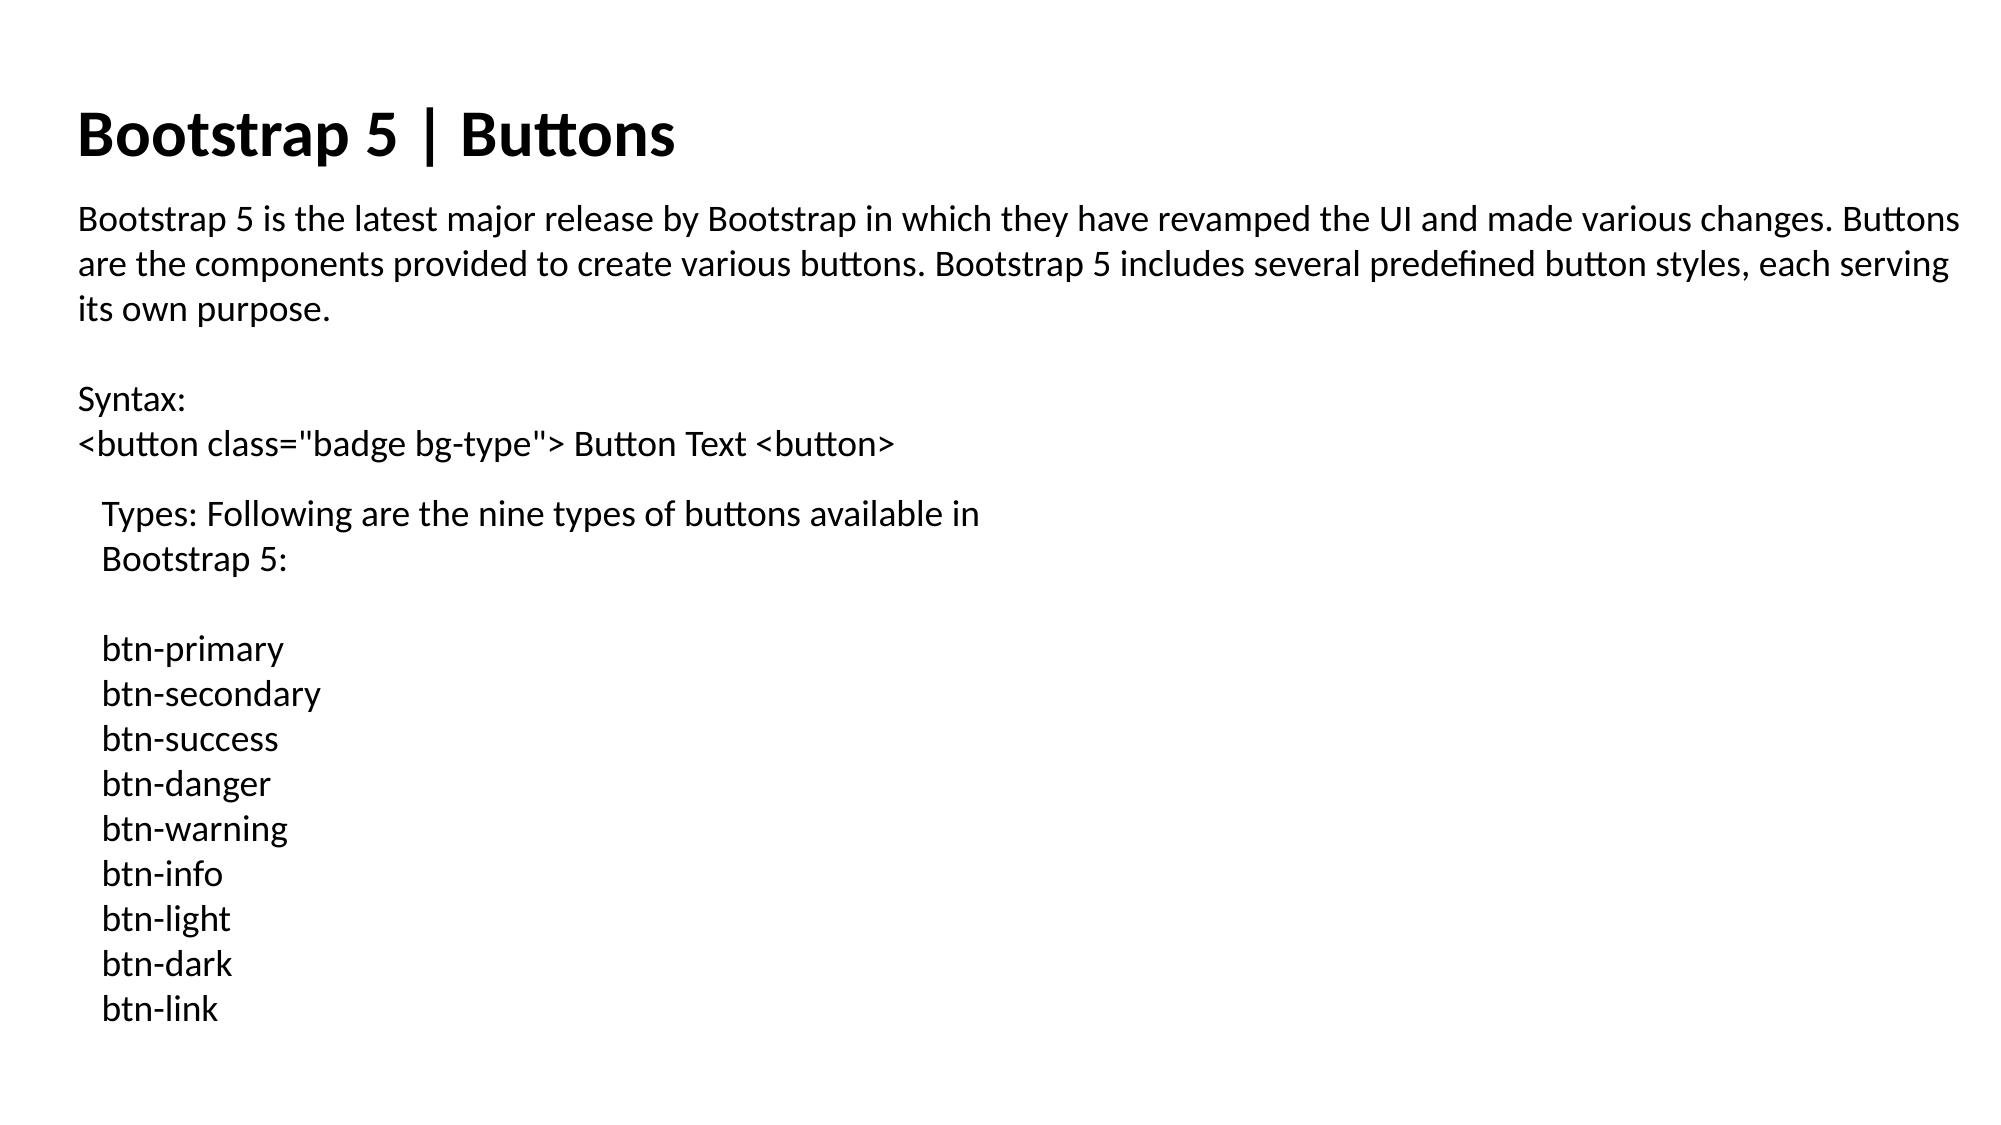

Bootstrap 5 | Buttons
Bootstrap 5 is the latest major release by Bootstrap in which they have revamped the UI and made various changes. Buttons are the components provided to create various buttons. Bootstrap 5 includes several predefined button styles, each serving its own purpose.

Syntax:
<button class="badge bg-type"> Button Text <button>
Types: Following are the nine types of buttons available in Bootstrap 5:

btn-primary
btn-secondary
btn-success
btn-danger
btn-warning
btn-info
btn-light
btn-dark
btn-link